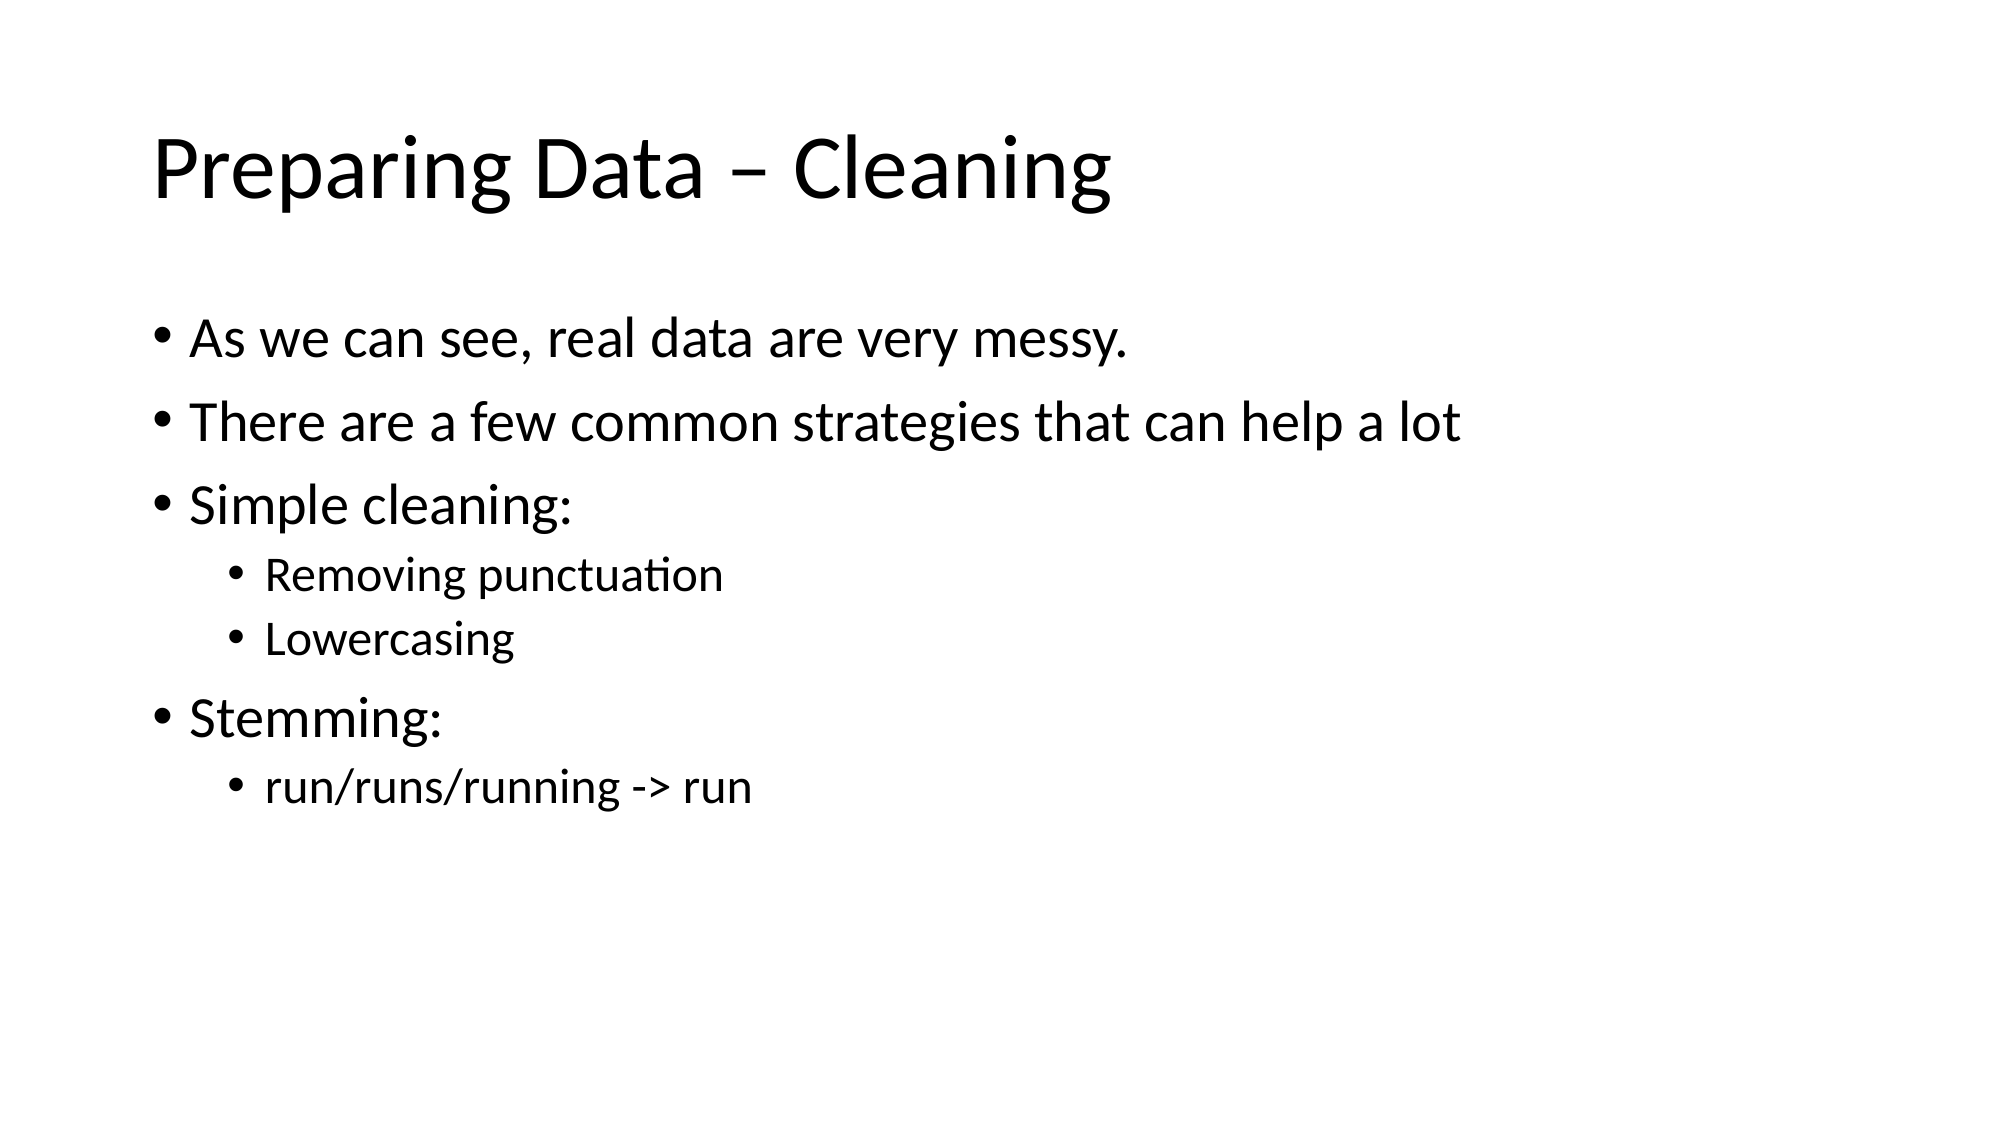

# Preparing Data – Cleaning
As we can see, real data are very messy.
There are a few common strategies that can help a lot
Simple cleaning:
Removing punctuation
Lowercasing
Stemming:
run/runs/running -> run